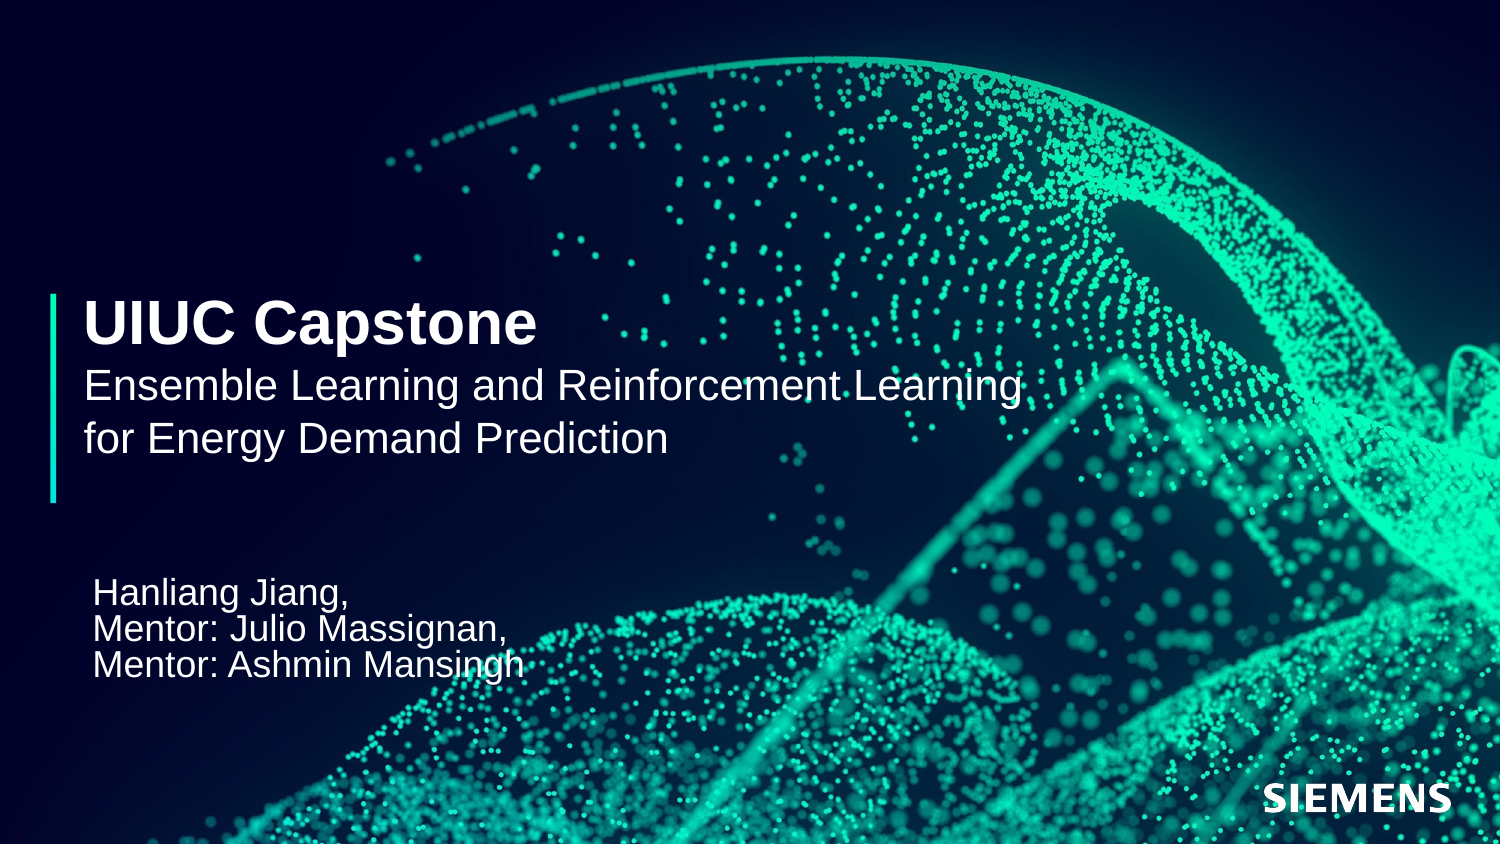

# UIUC Capstone Ensemble Learning and Reinforcement Learning
for Energy Demand Prediction

  Hanliang Jiang,
  Mentor: Julio Massignan,
  Mentor: Ashmin Mansingh